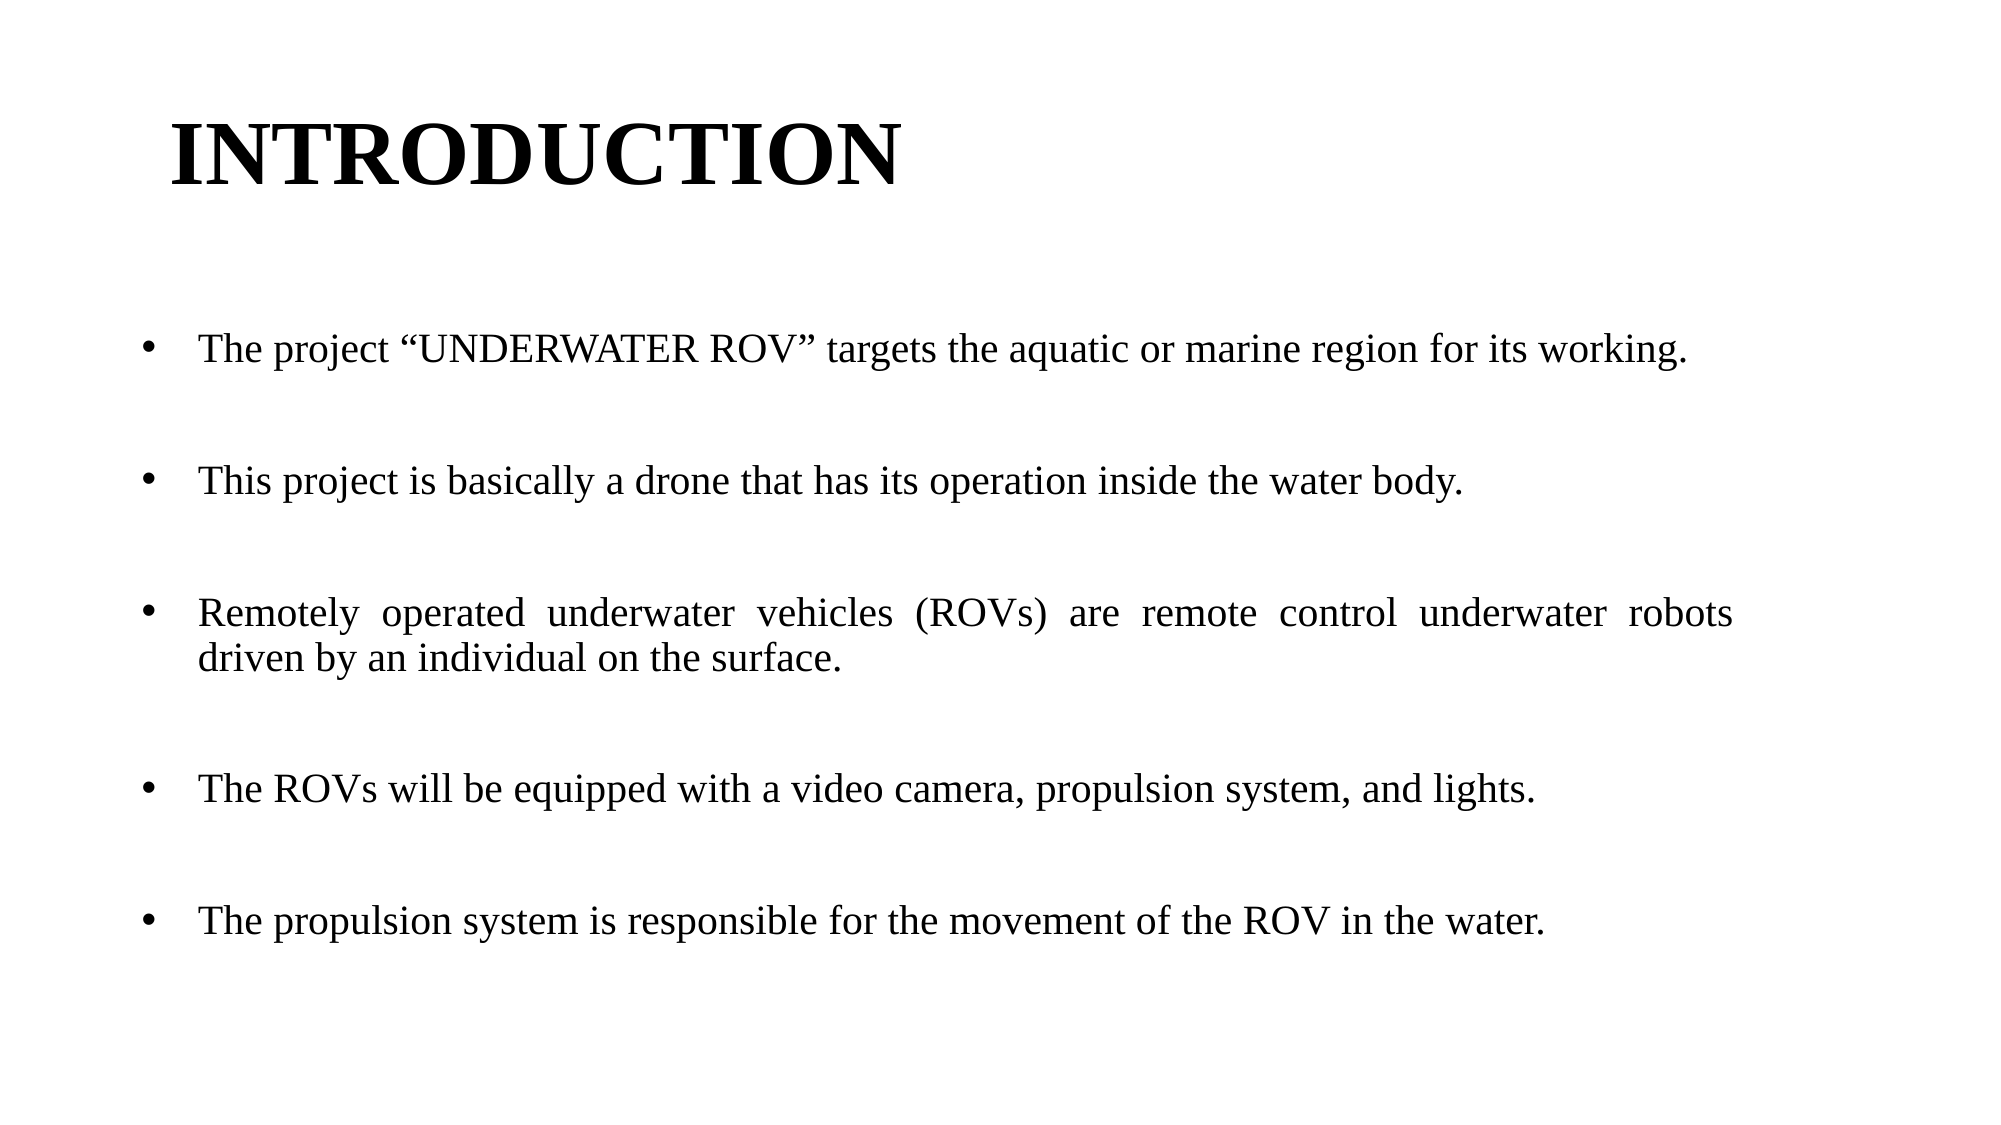

# INTRODUCTION
The project “UNDERWATER ROV” targets the aquatic or marine region for its working.

This project is basically a drone that has its operation inside the water body.

Remotely operated underwater vehicles (ROVs) are remote control underwater robots driven by an individual on the surface.

The ROVs will be equipped with a video camera, propulsion system, and lights.

The propulsion system is responsible for the movement of the ROV in the water.